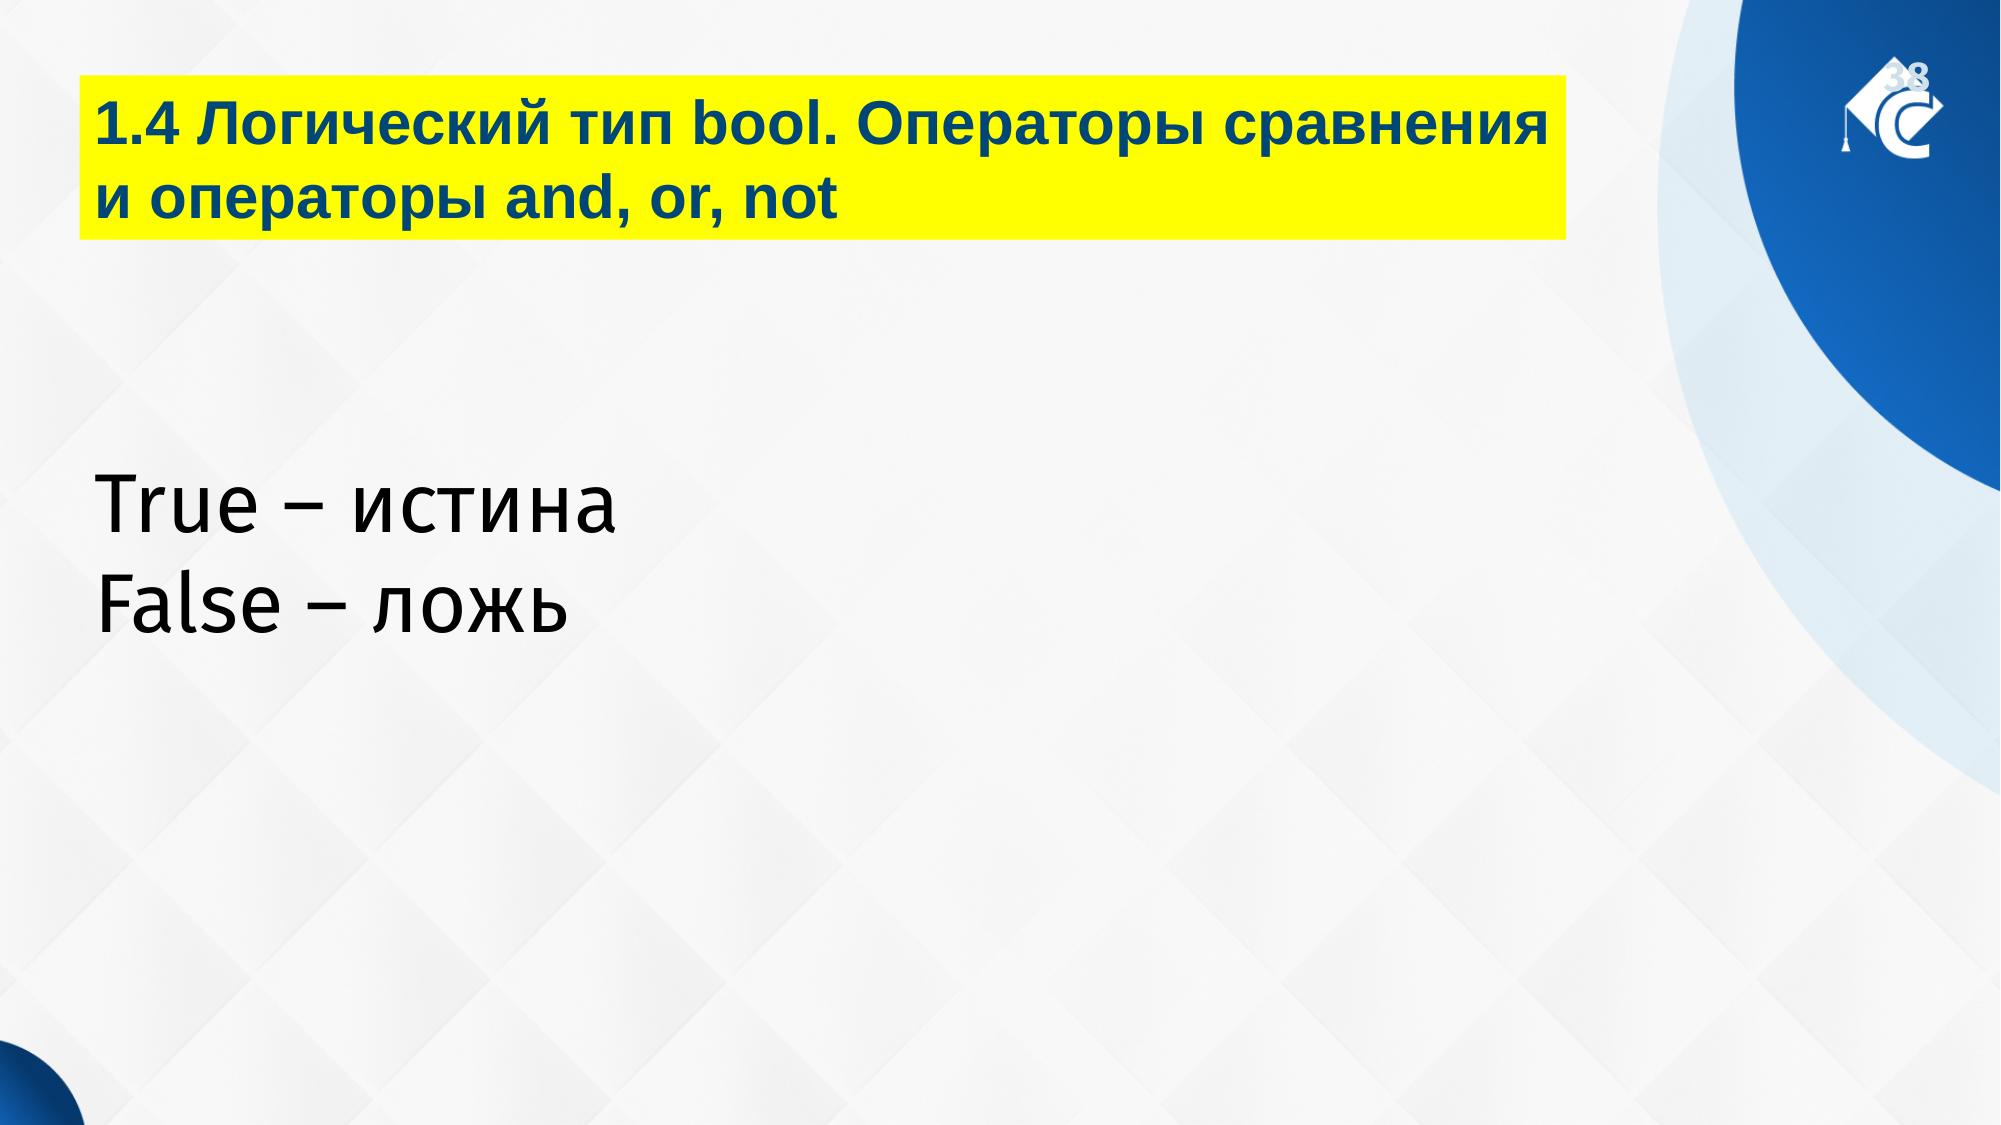

# 1.4 Логический тип bool. Операторы сравнения и операторы and, or, not
True – истина
False – ложь